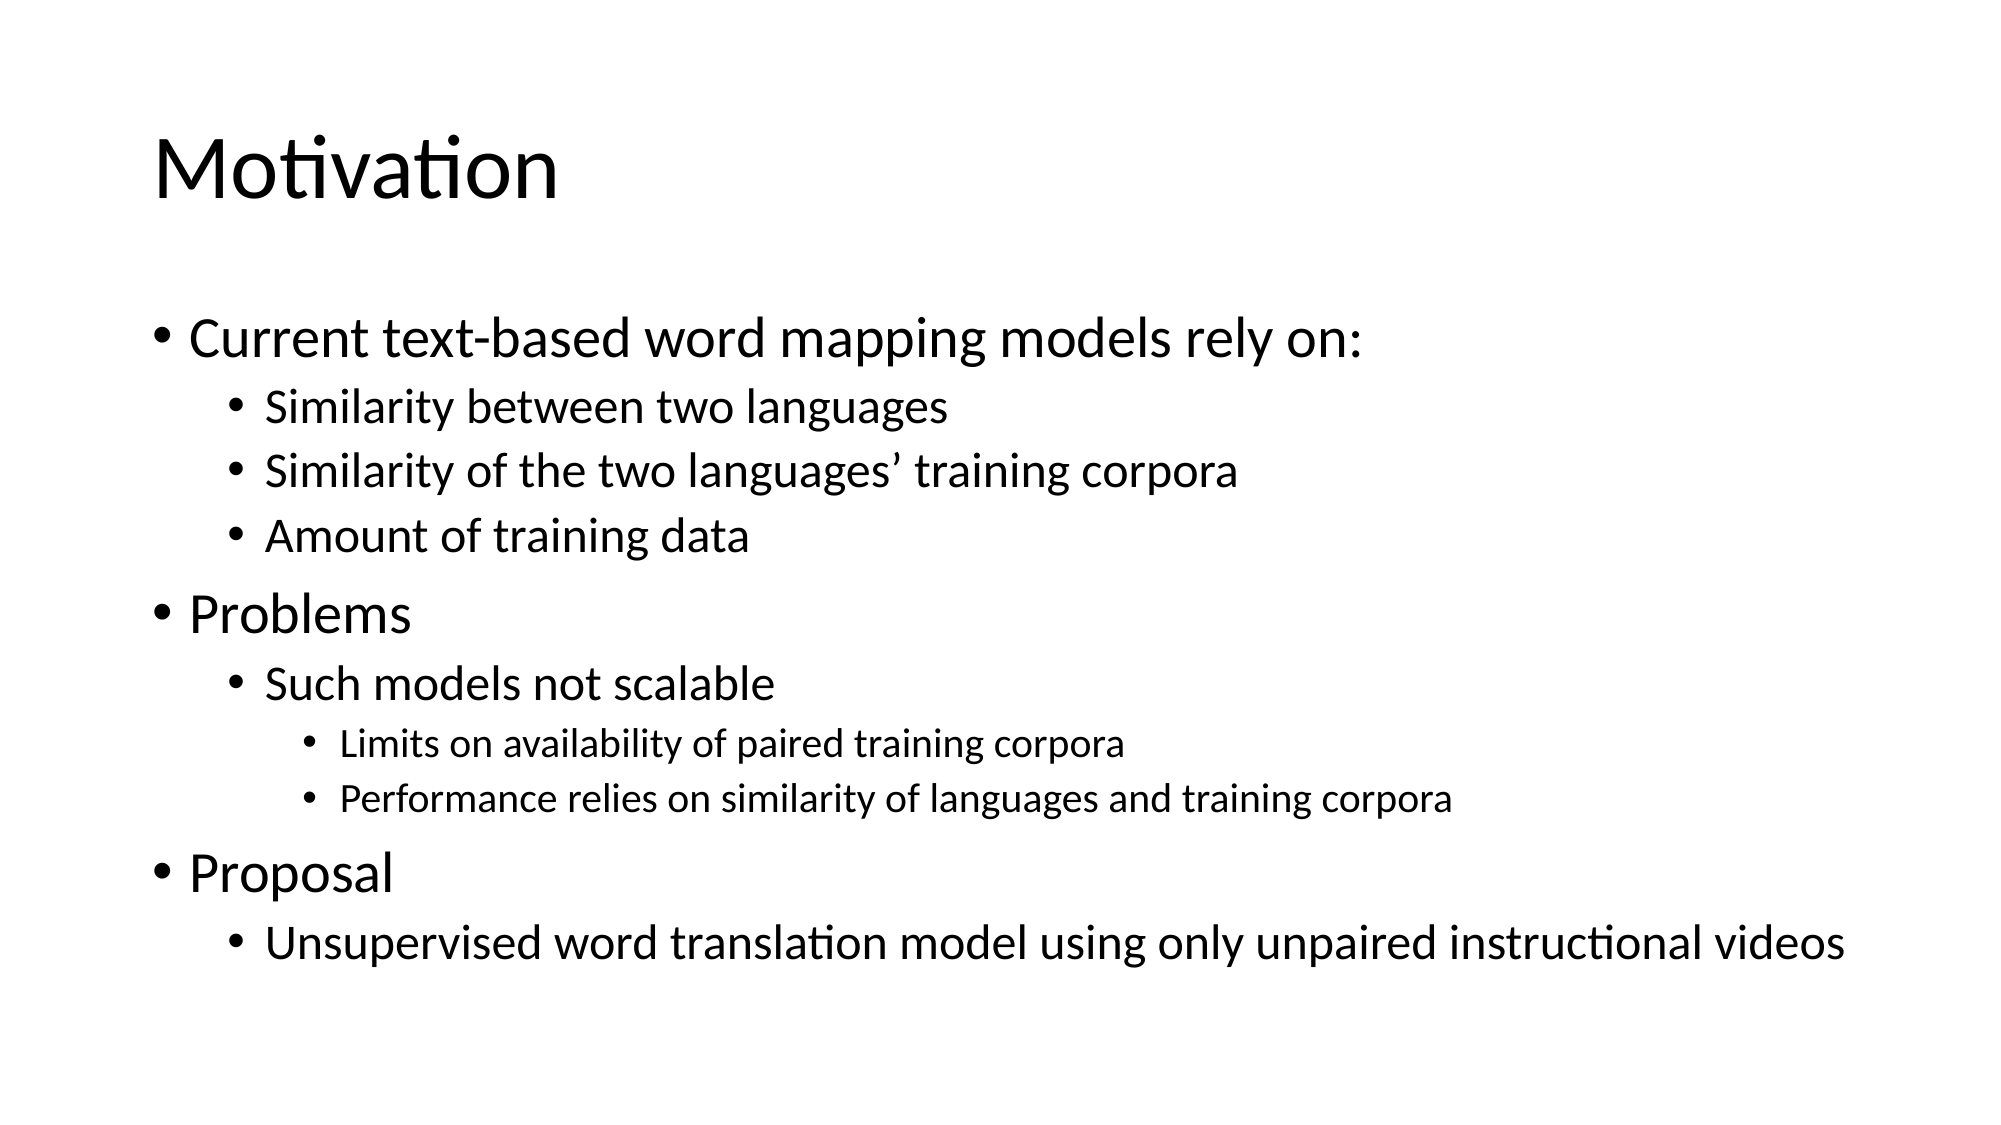

# Motivation
Current text-based word mapping models rely on:
Similarity between two languages
Similarity of the two languages’ training corpora
Amount of training data
Problems
Such models not scalable
Limits on availability of paired training corpora
Performance relies on similarity of languages and training corpora
Proposal
Unsupervised word translation model using only unpaired instructional videos